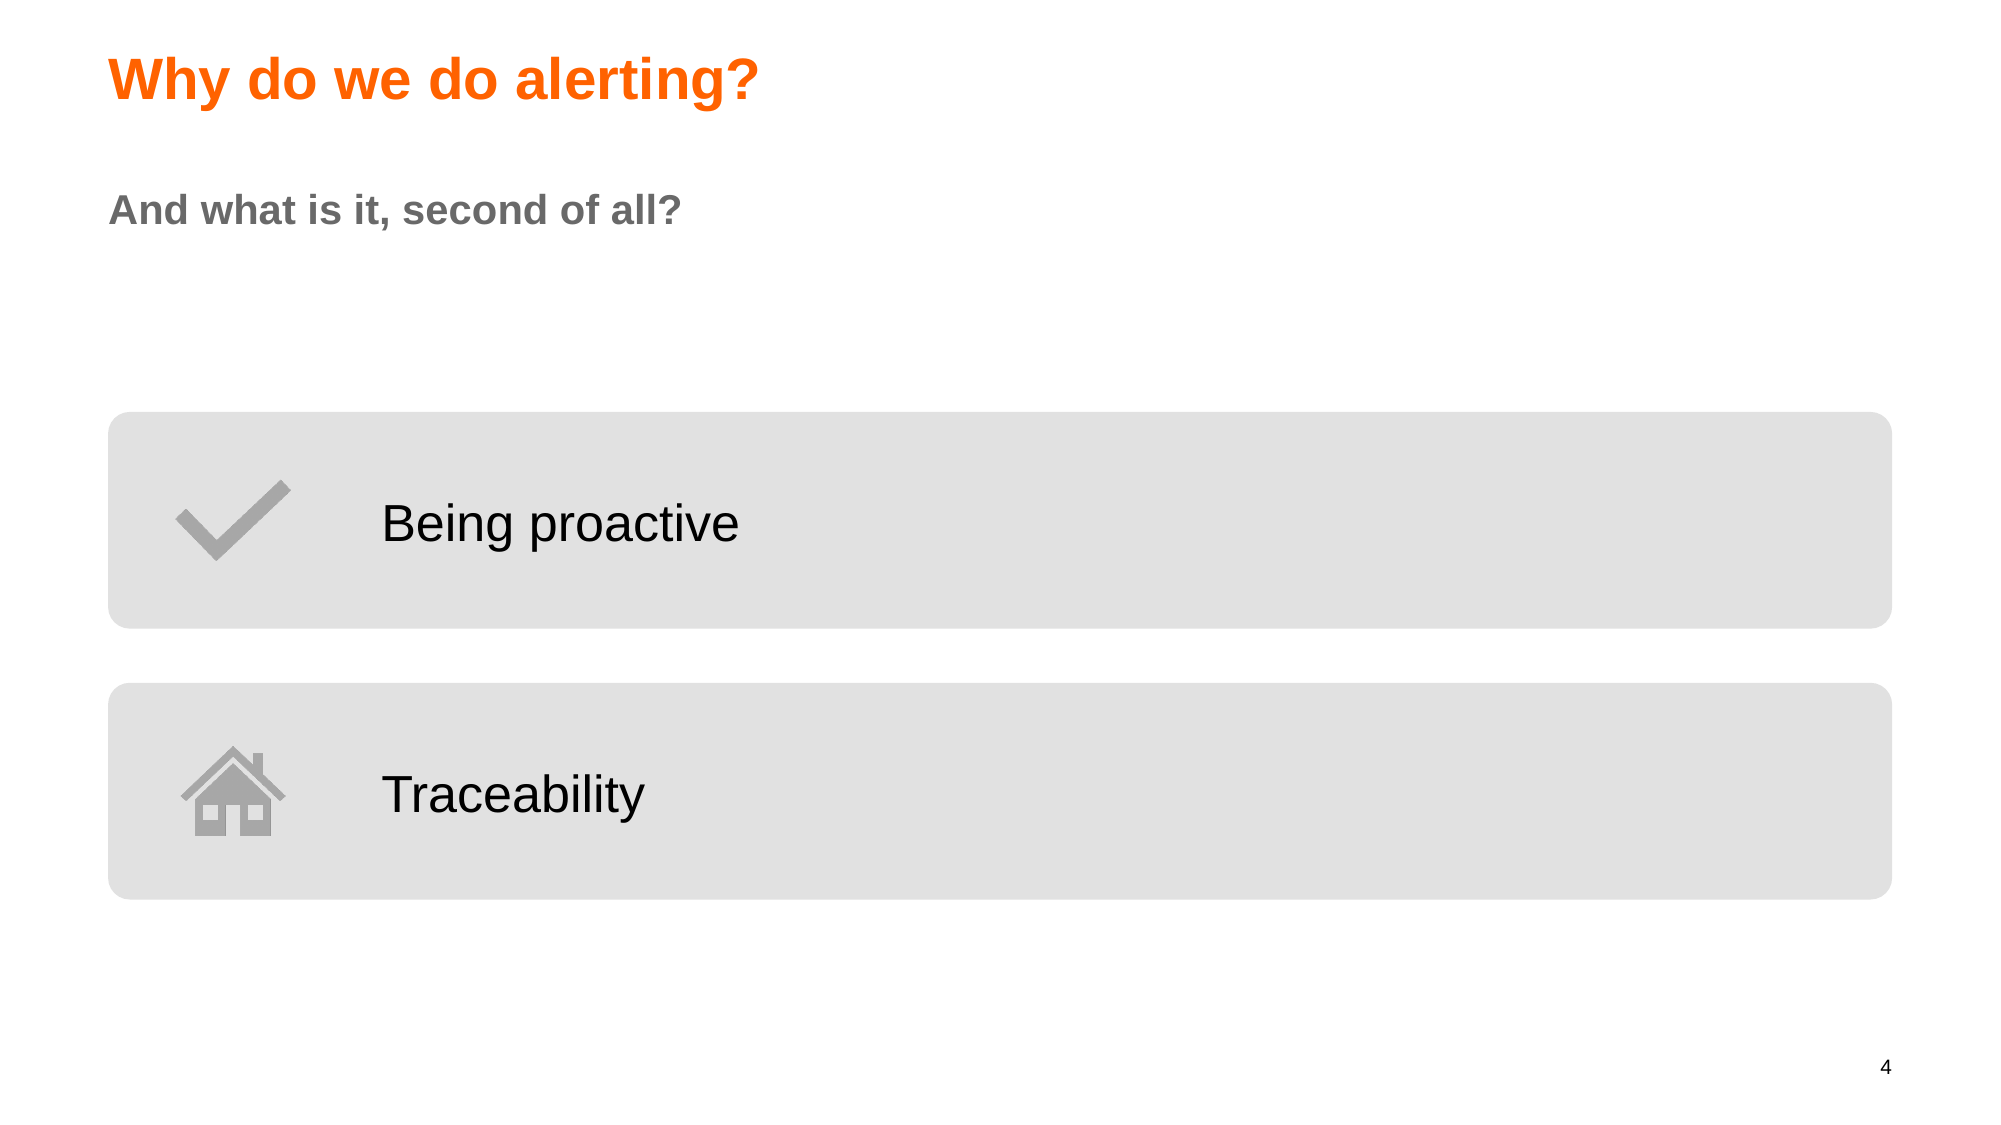

# Why do we do alerting?
And what is it, second of all?
Being proactive
Traceability
4